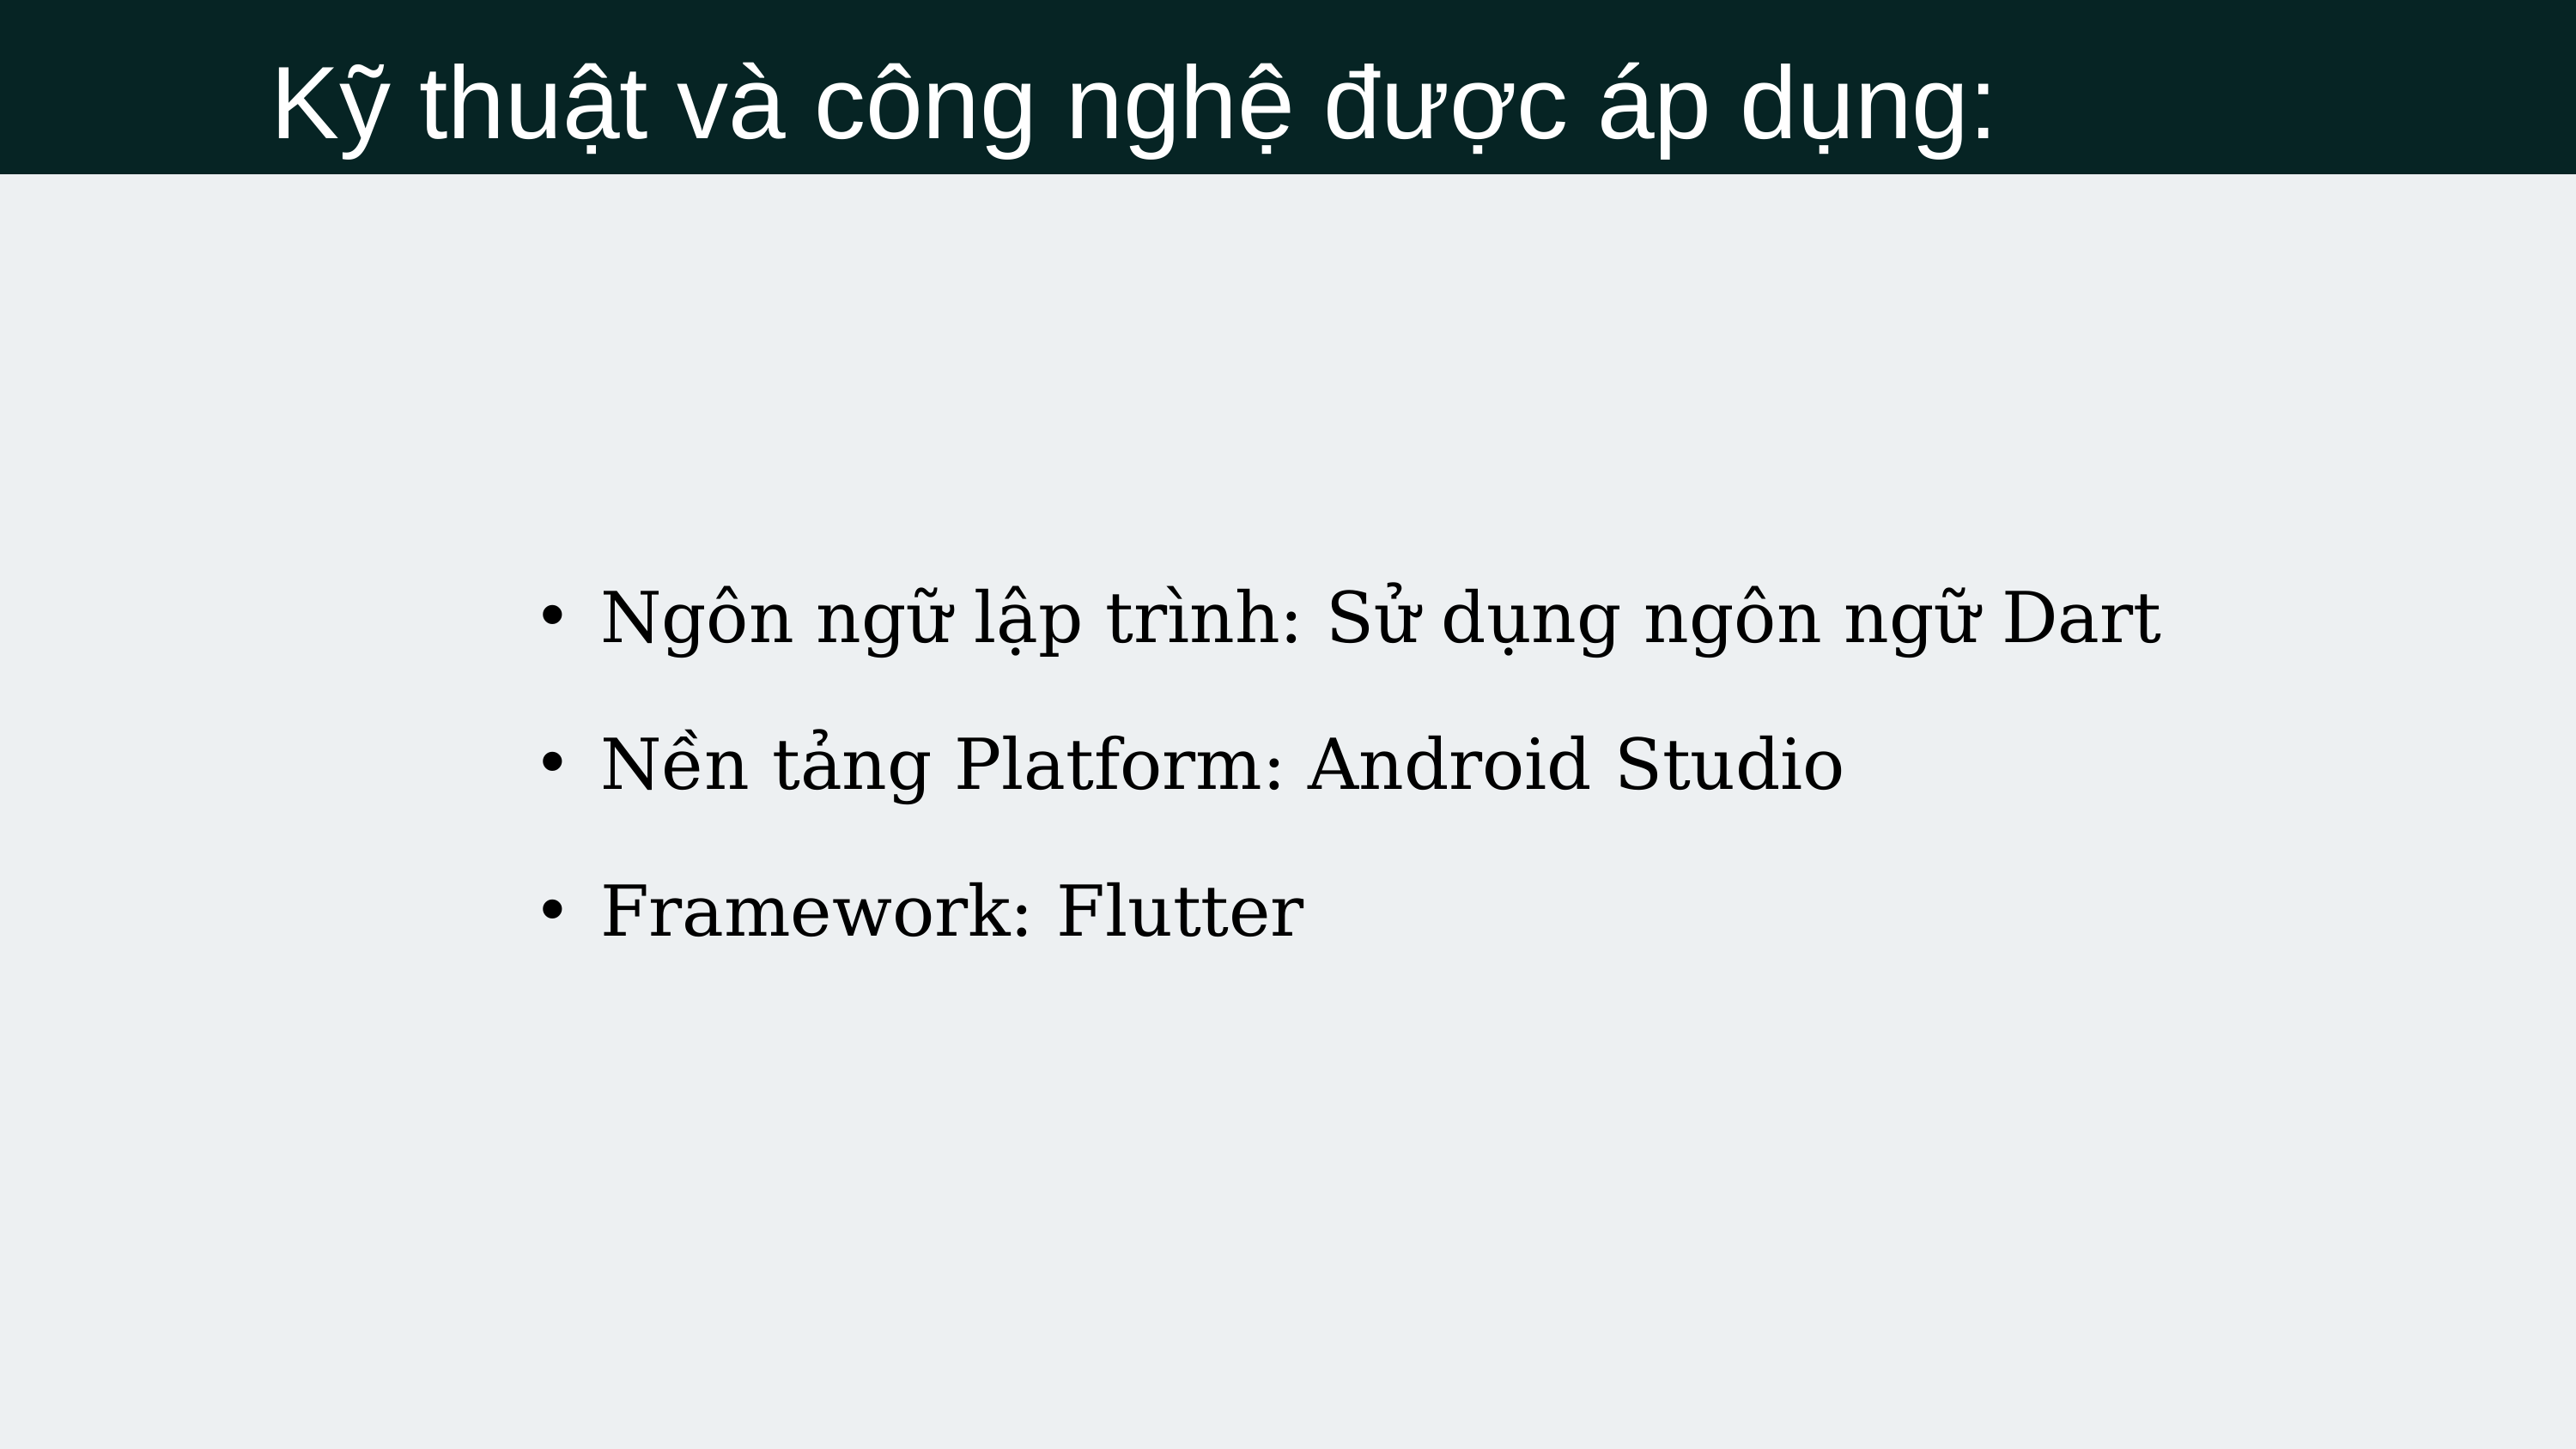

Kỹ thuật và công nghệ được áp dụng:
Ngôn ngữ lập trình: Sử dụng ngôn ngữ Dart
Nền tảng Platform: Android Studio
Framework: Flutter